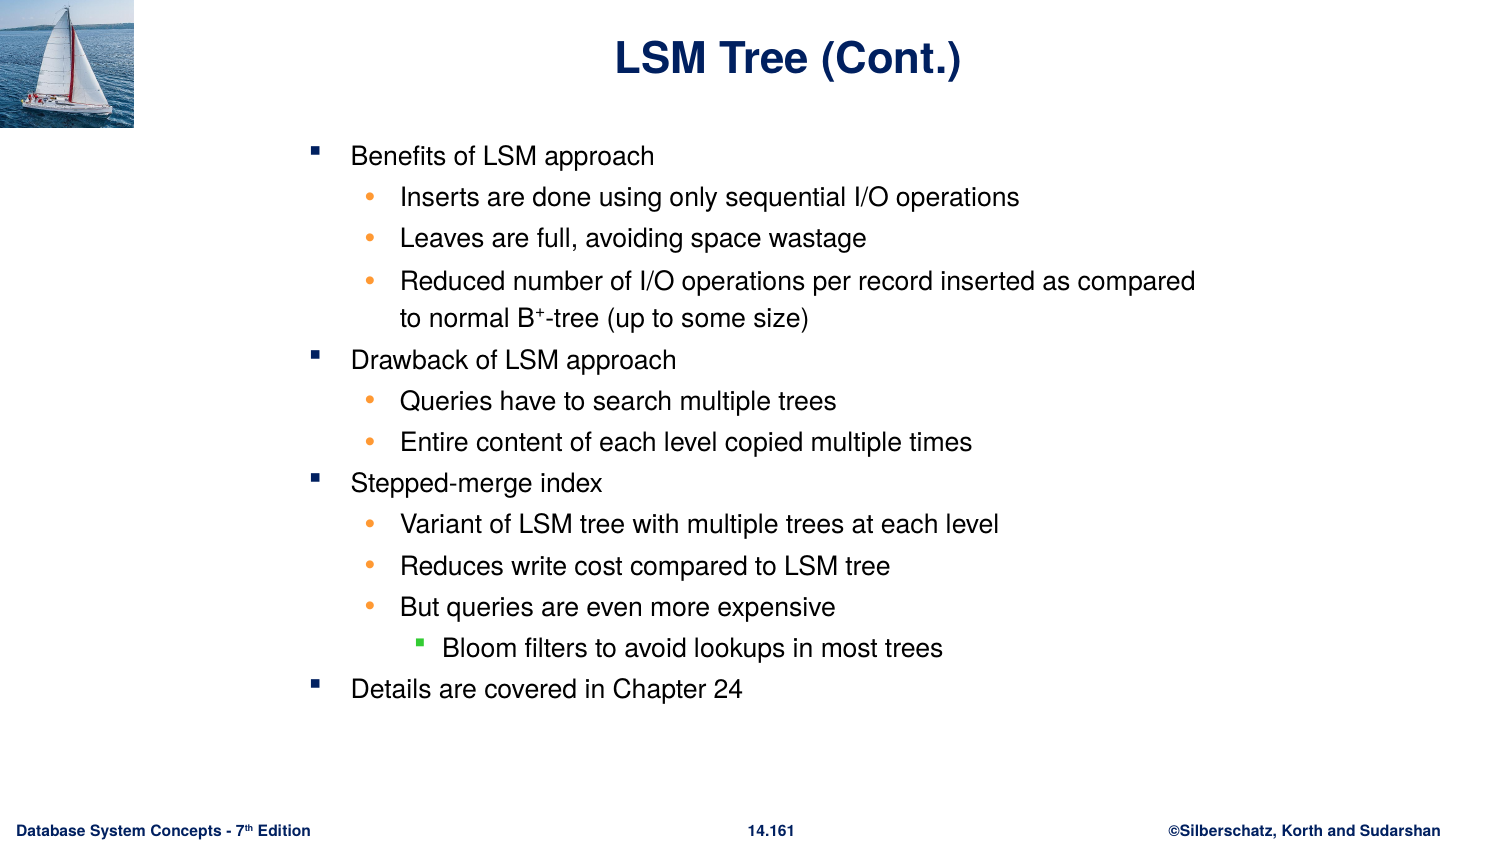

# LSM Tree (Cont.)
Benefits of LSM approach
Inserts are done using only sequential I/O operations
Leaves are full, avoiding space wastage
Reduced number of I/O operations per record inserted as compared to normal B+-tree (up to some size)
Drawback of LSM approach
Queries have to search multiple trees
Entire content of each level copied multiple times
Stepped-merge index
Variant of LSM tree with multiple trees at each level
Reduces write cost compared to LSM tree
But queries are even more expensive
Bloom filters to avoid lookups in most trees
Details are covered in Chapter 24